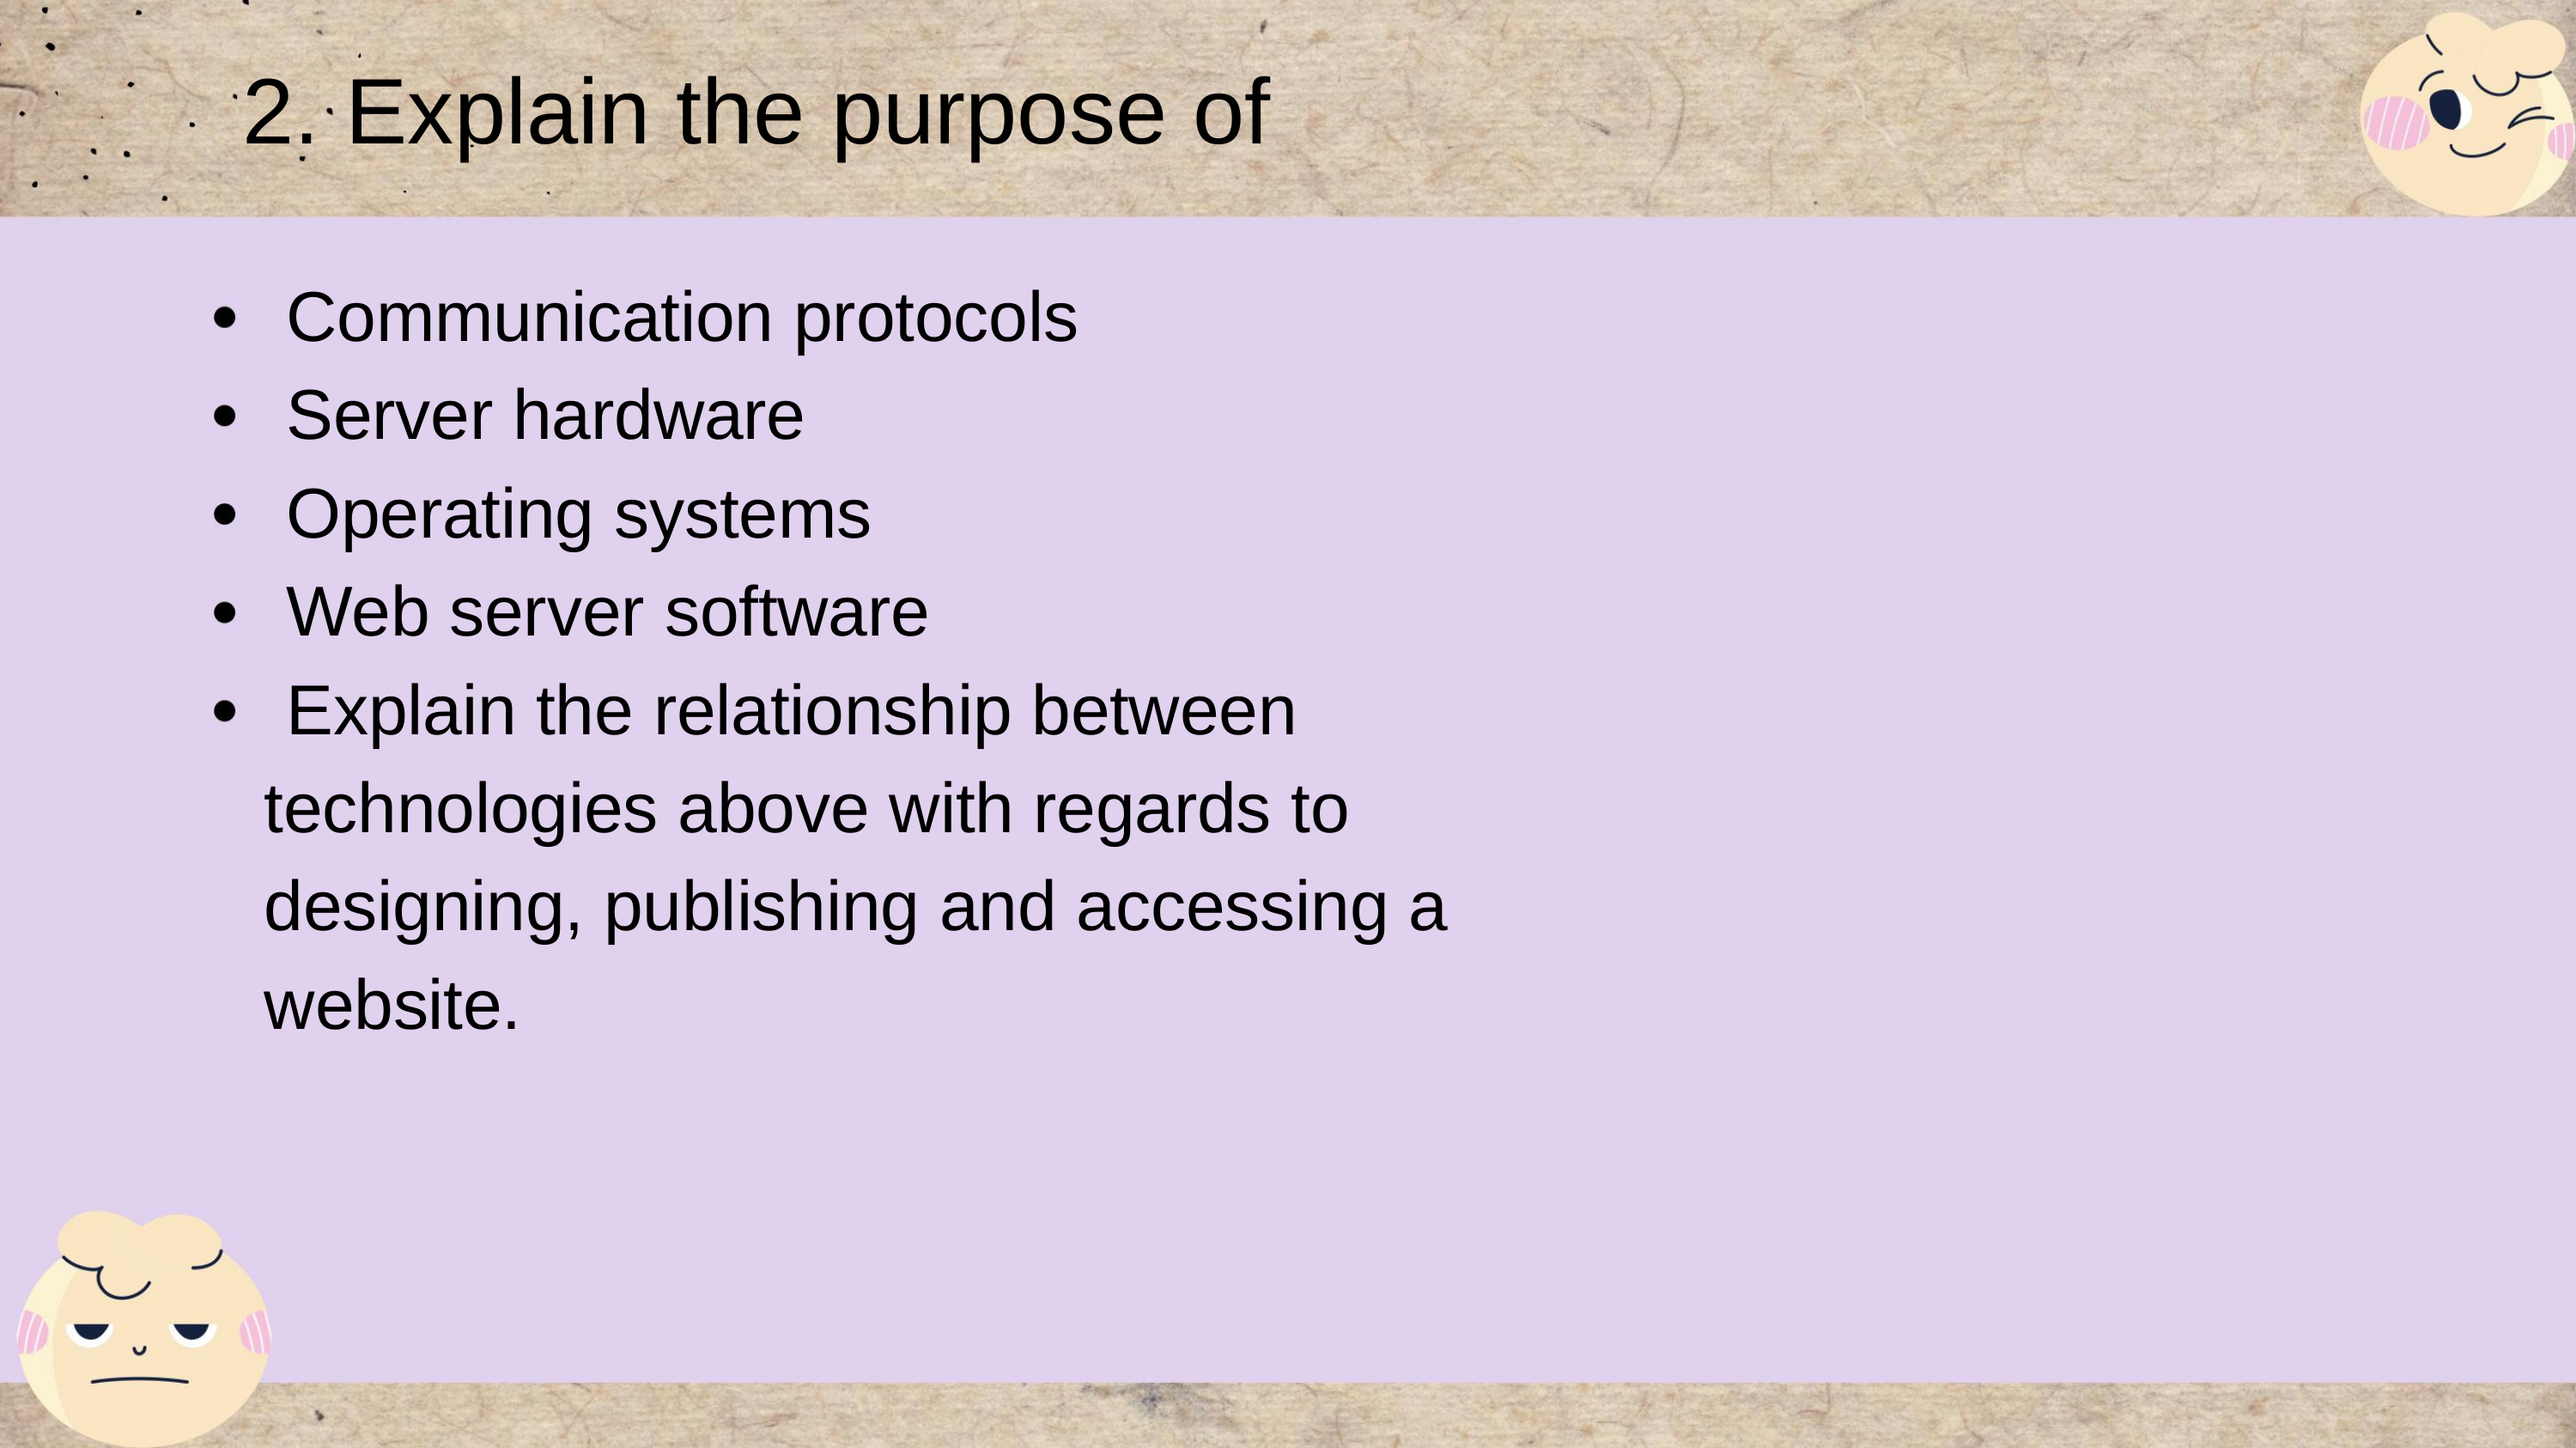

2. Explain the purpose of
Communication protocols
Server hardware
Operating systems
Web server software
Explain the relationship between
technologies above with regards to
designing, publishing and accessing a
website.